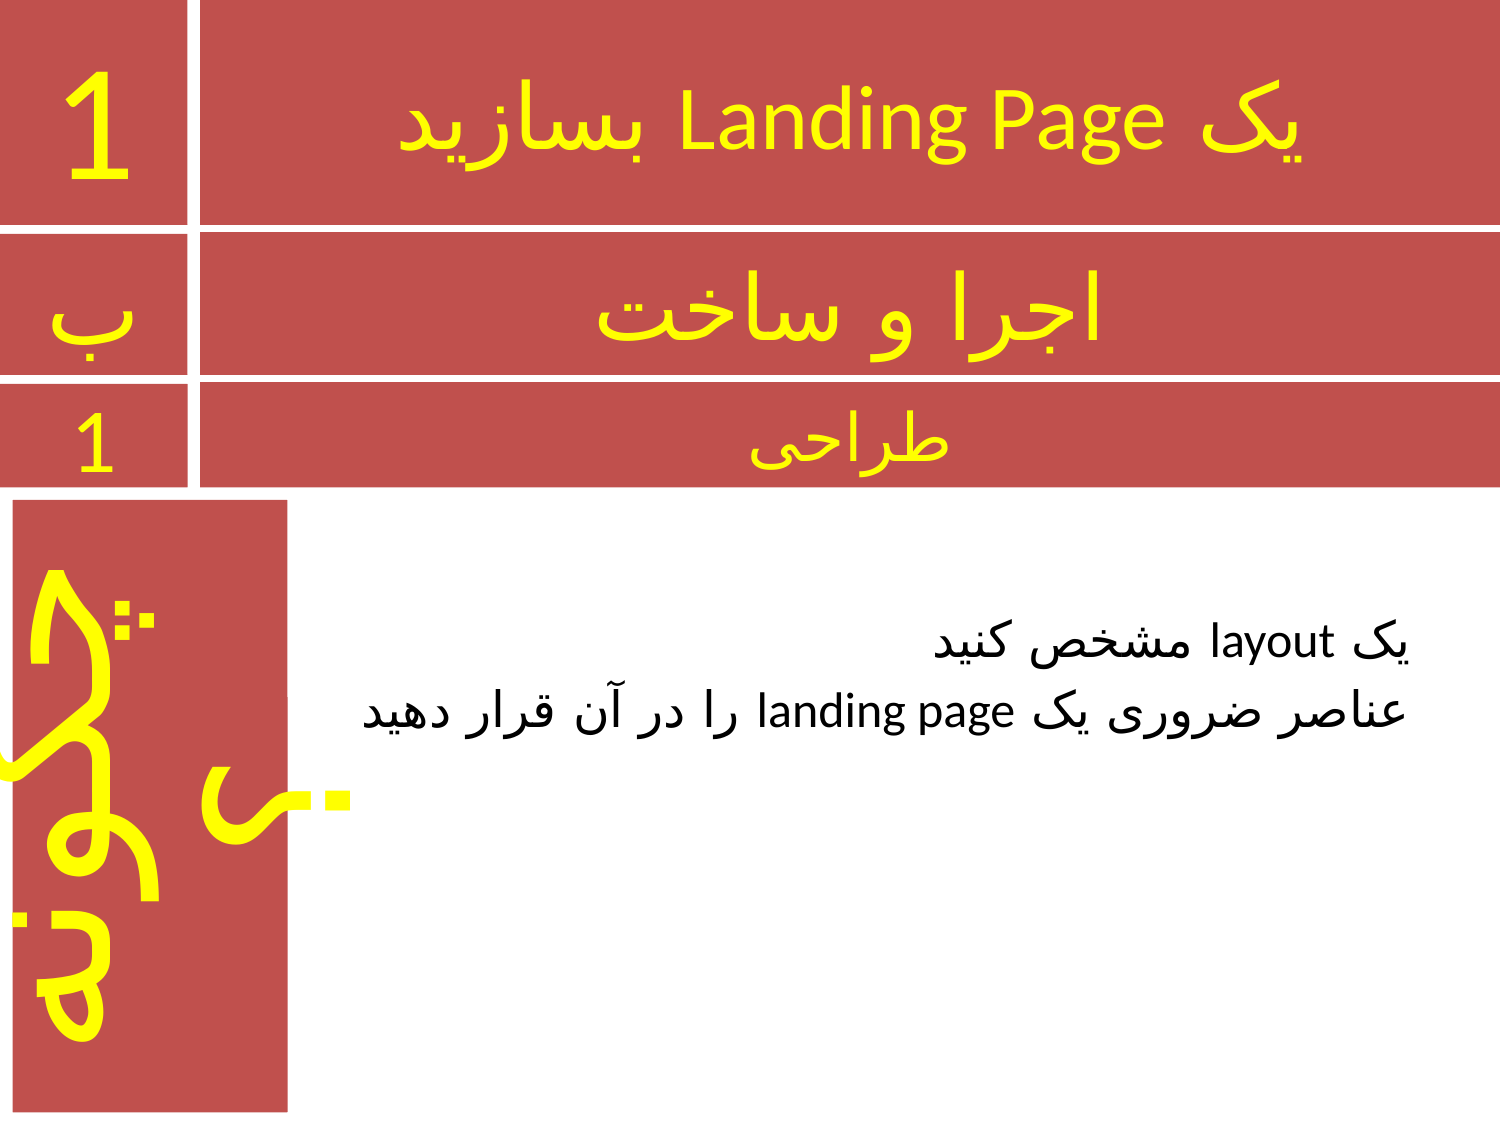

1
# یک Landing Page بسازید
اجرا و ساخت
ب
طراحی
1
چگونه؟
یک layout مشخص کنید
عناصر ضروری یک landing page را در آن قرار دهید